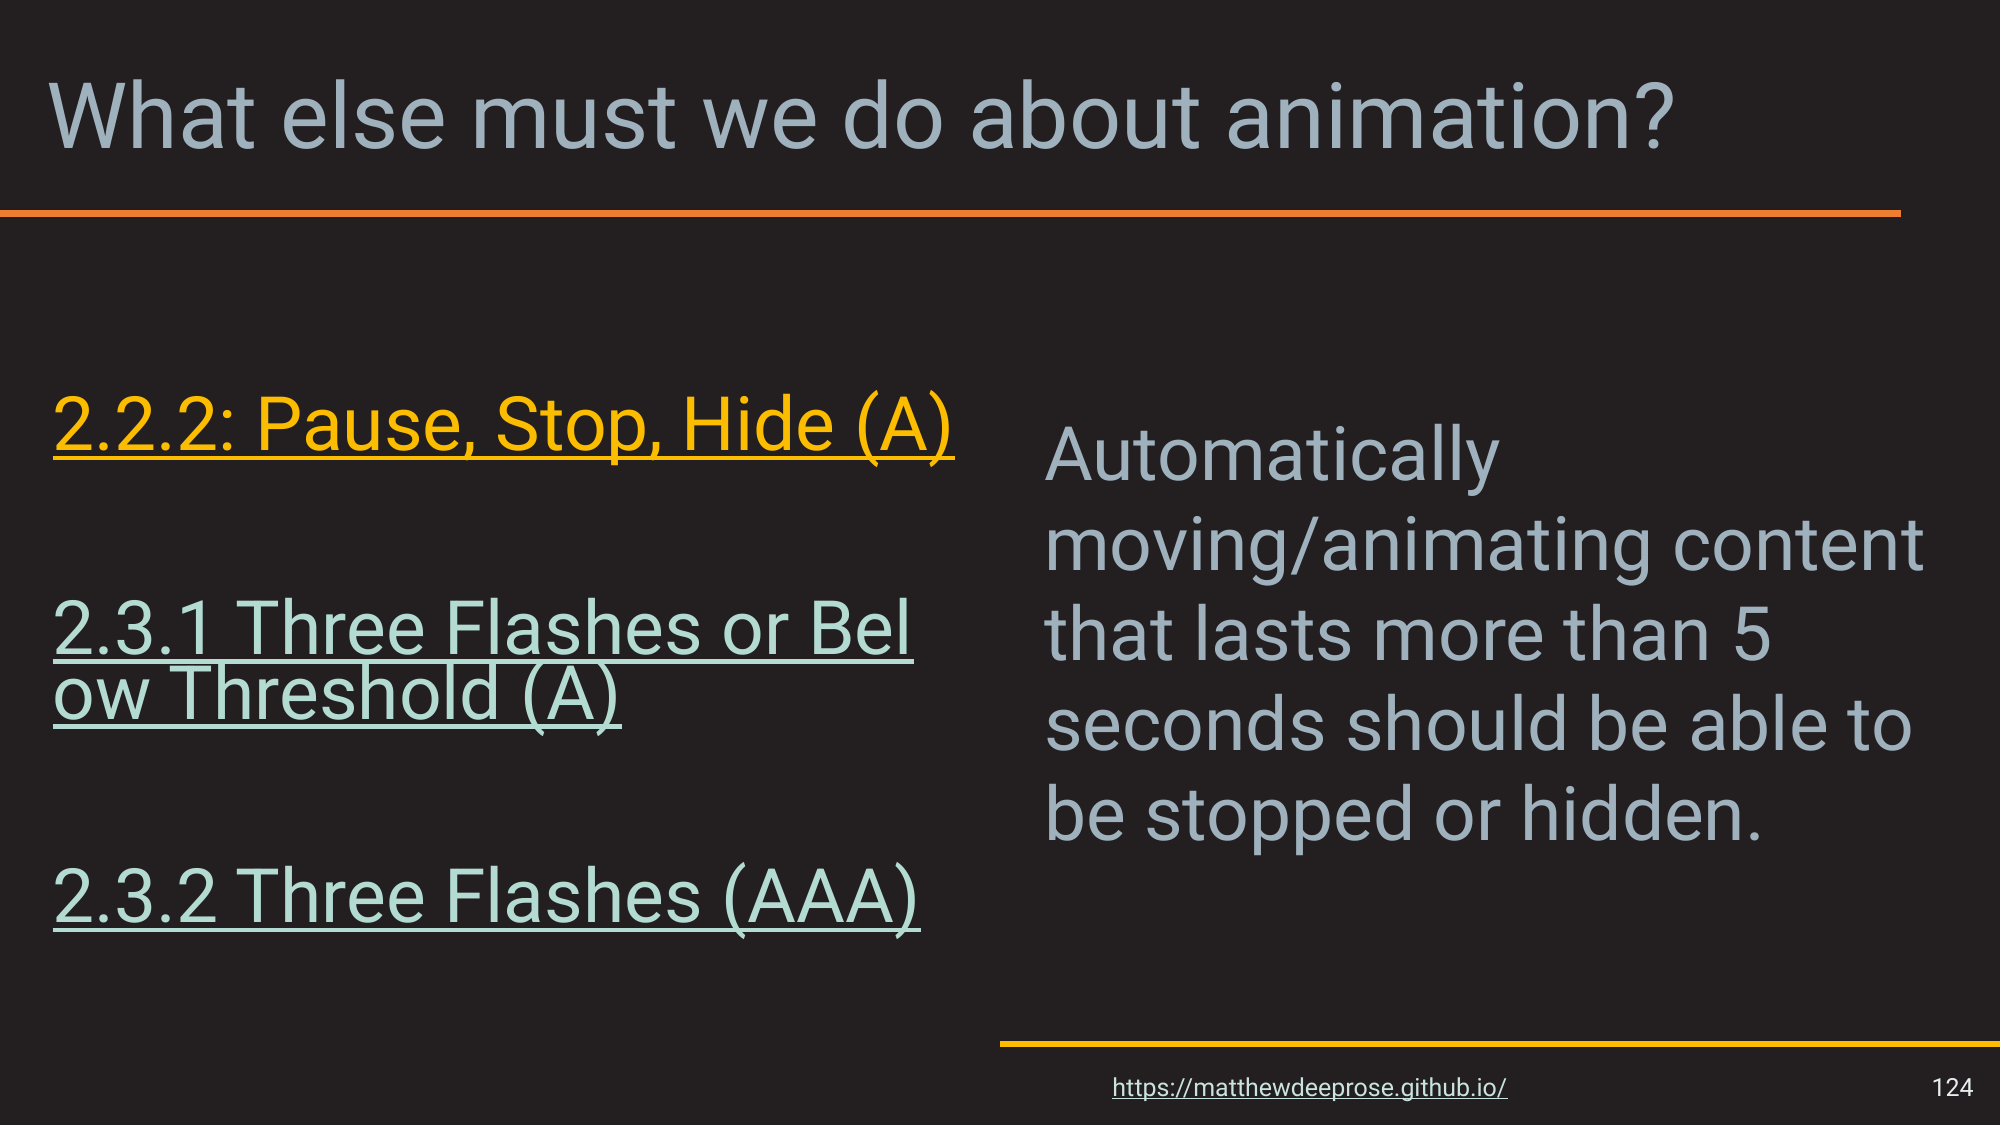

# What else must we do about animation? 1
2.2.2: Pause, Stop, Hide (A)

2.3.1 Three Flashes or Below Threshold (A)

2.3.2 Three Flashes (AAA)
Automatically moving/animating content that lasts more than 5 seconds should be able to be stopped or hidden.
124
https://matthewdeeprose.github.io/